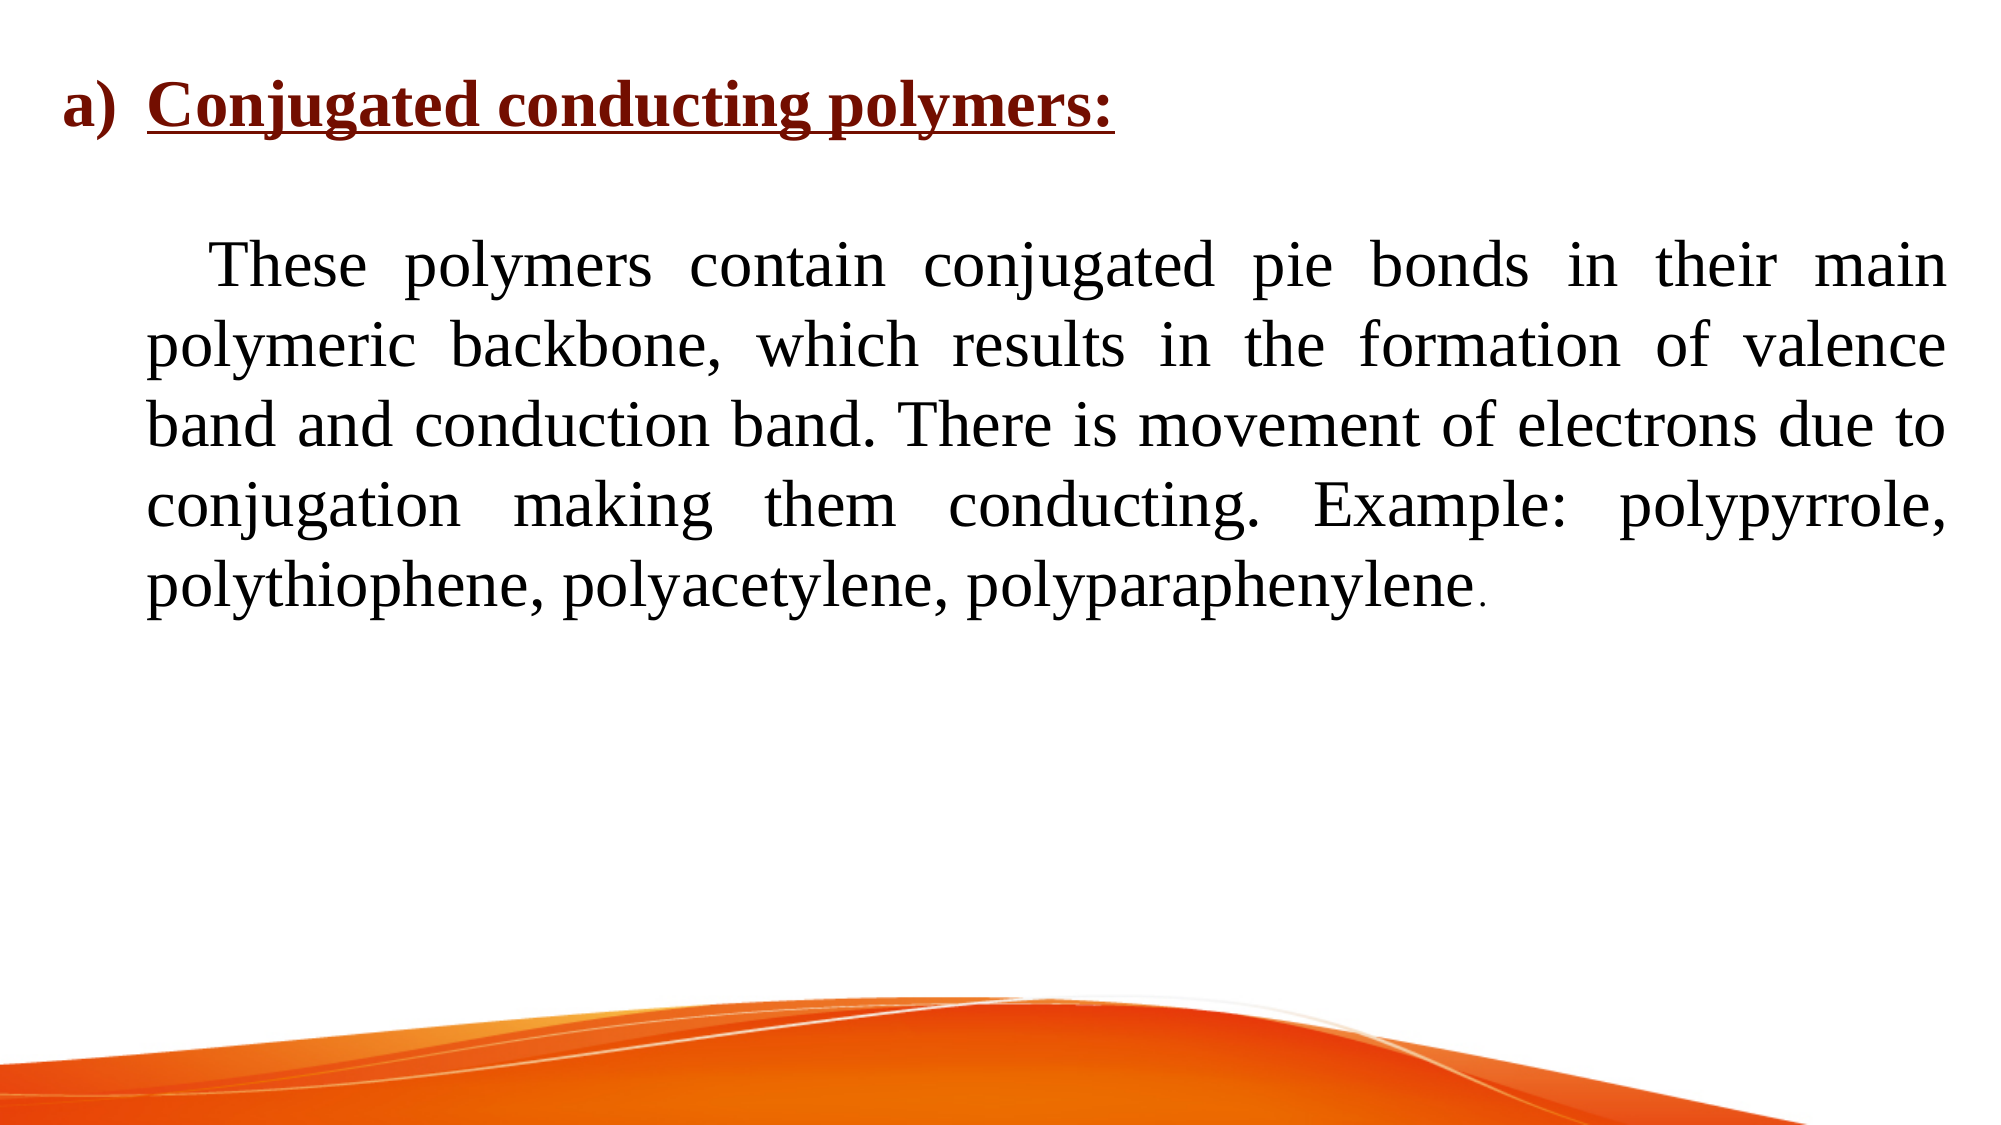

Conjugated conducting polymers:

    These polymers contain conjugated pie bonds in their main polymeric backbone, which results in the formation of valence band and conduction band. There is movement of electrons due to conjugation making them conducting. Example: polypyrrole, polythiophene, polyacetylene, polyparaphenylene.